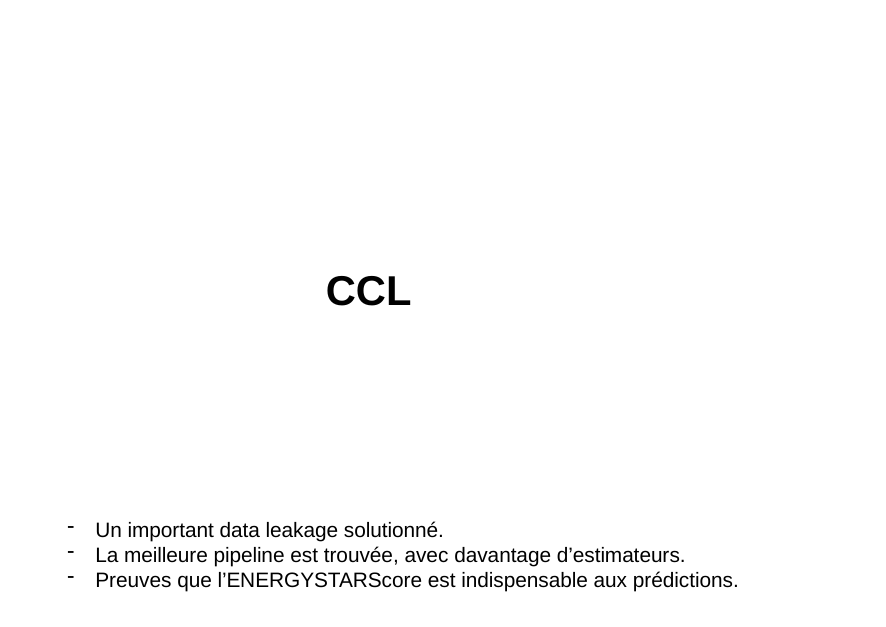

CCL
Un important data leakage solutionné.
La meilleure pipeline est trouvée, avec davantage d’estimateurs.
Preuves que l’ENERGYSTARScore est indispensable aux prédictions.